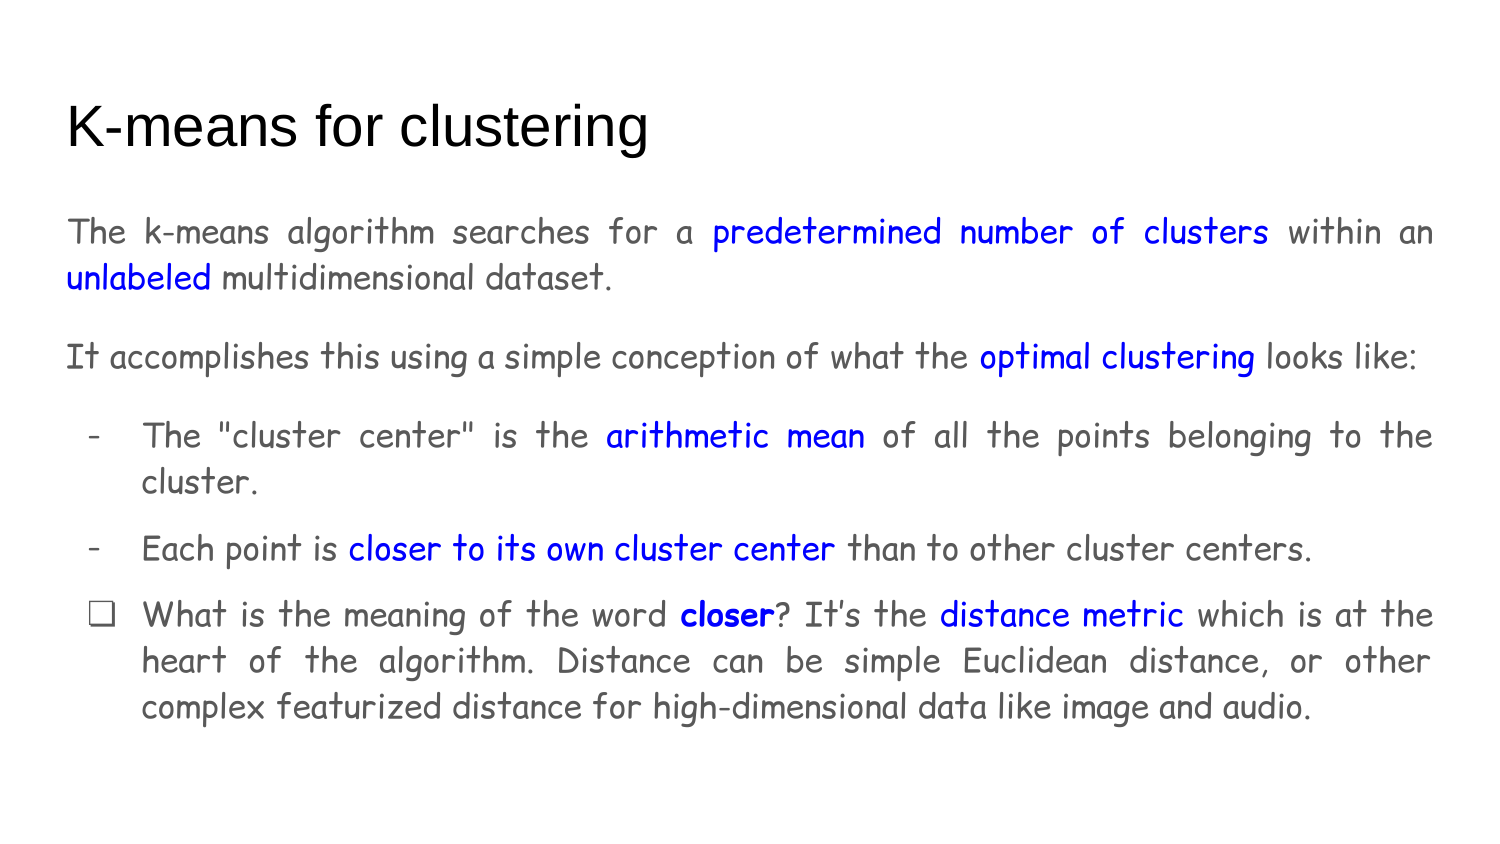

# K-means for clustering
The k-means algorithm searches for a predetermined number of clusters within an unlabeled multidimensional dataset.
It accomplishes this using a simple conception of what the optimal clustering looks like:
The "cluster center" is the arithmetic mean of all the points belonging to the cluster.
Each point is closer to its own cluster center than to other cluster centers.
What is the meaning of the word closer? It’s the distance metric which is at the heart of the algorithm. Distance can be simple Euclidean distance, or other complex featurized distance for high-dimensional data like image and audio.